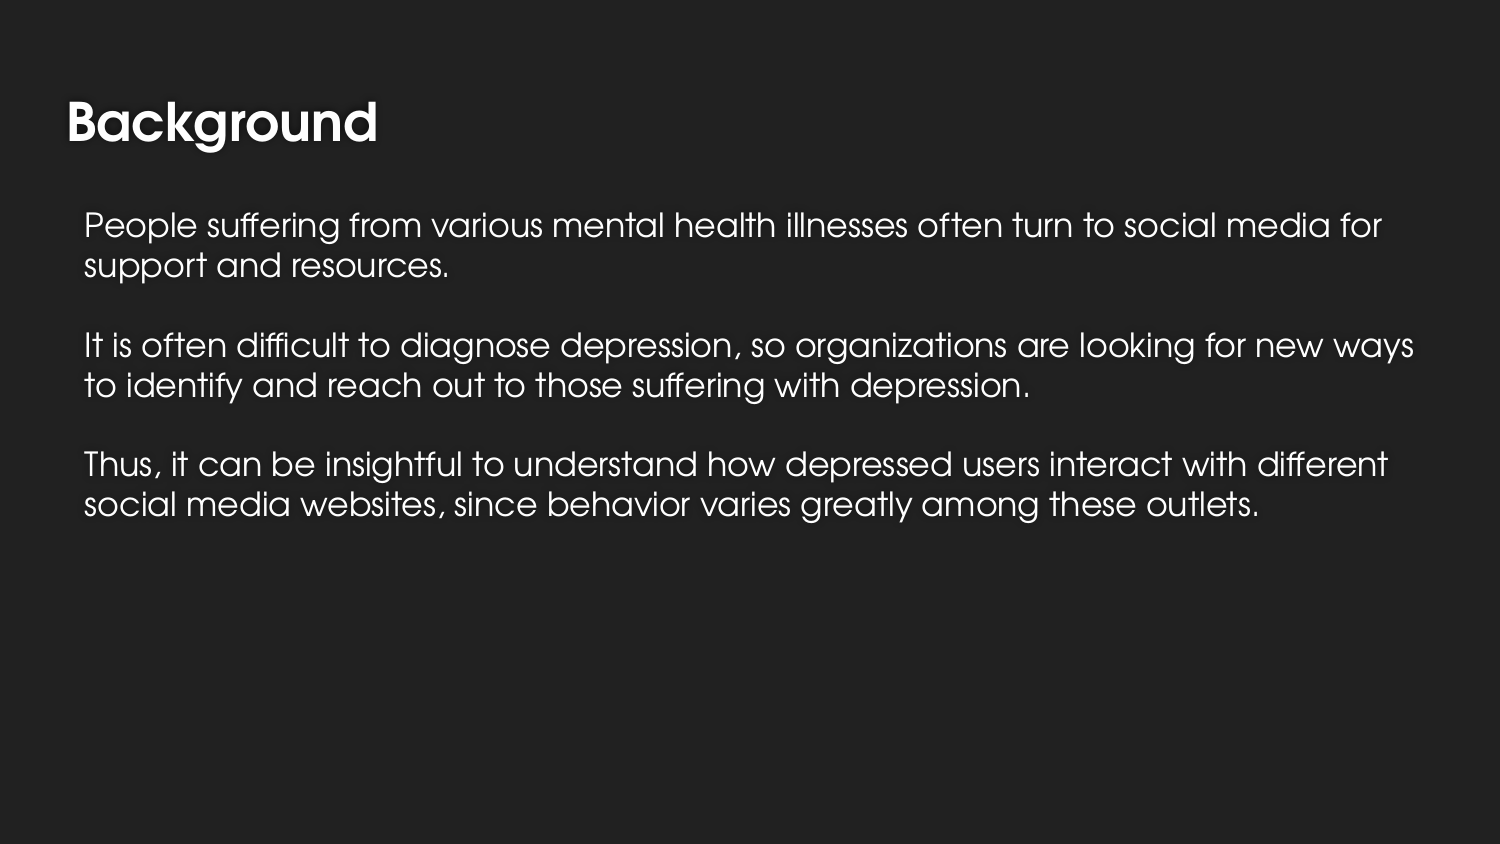

# Background
People suffering from various mental health illnesses often turn to social media for support and resources.

It is often difficult to diagnose depression, so organizations are looking for new ways to identify and reach out to those suffering with depression.

Thus, it can be insightful to understand how depressed users interact with different social media websites, since behavior varies greatly among these outlets.